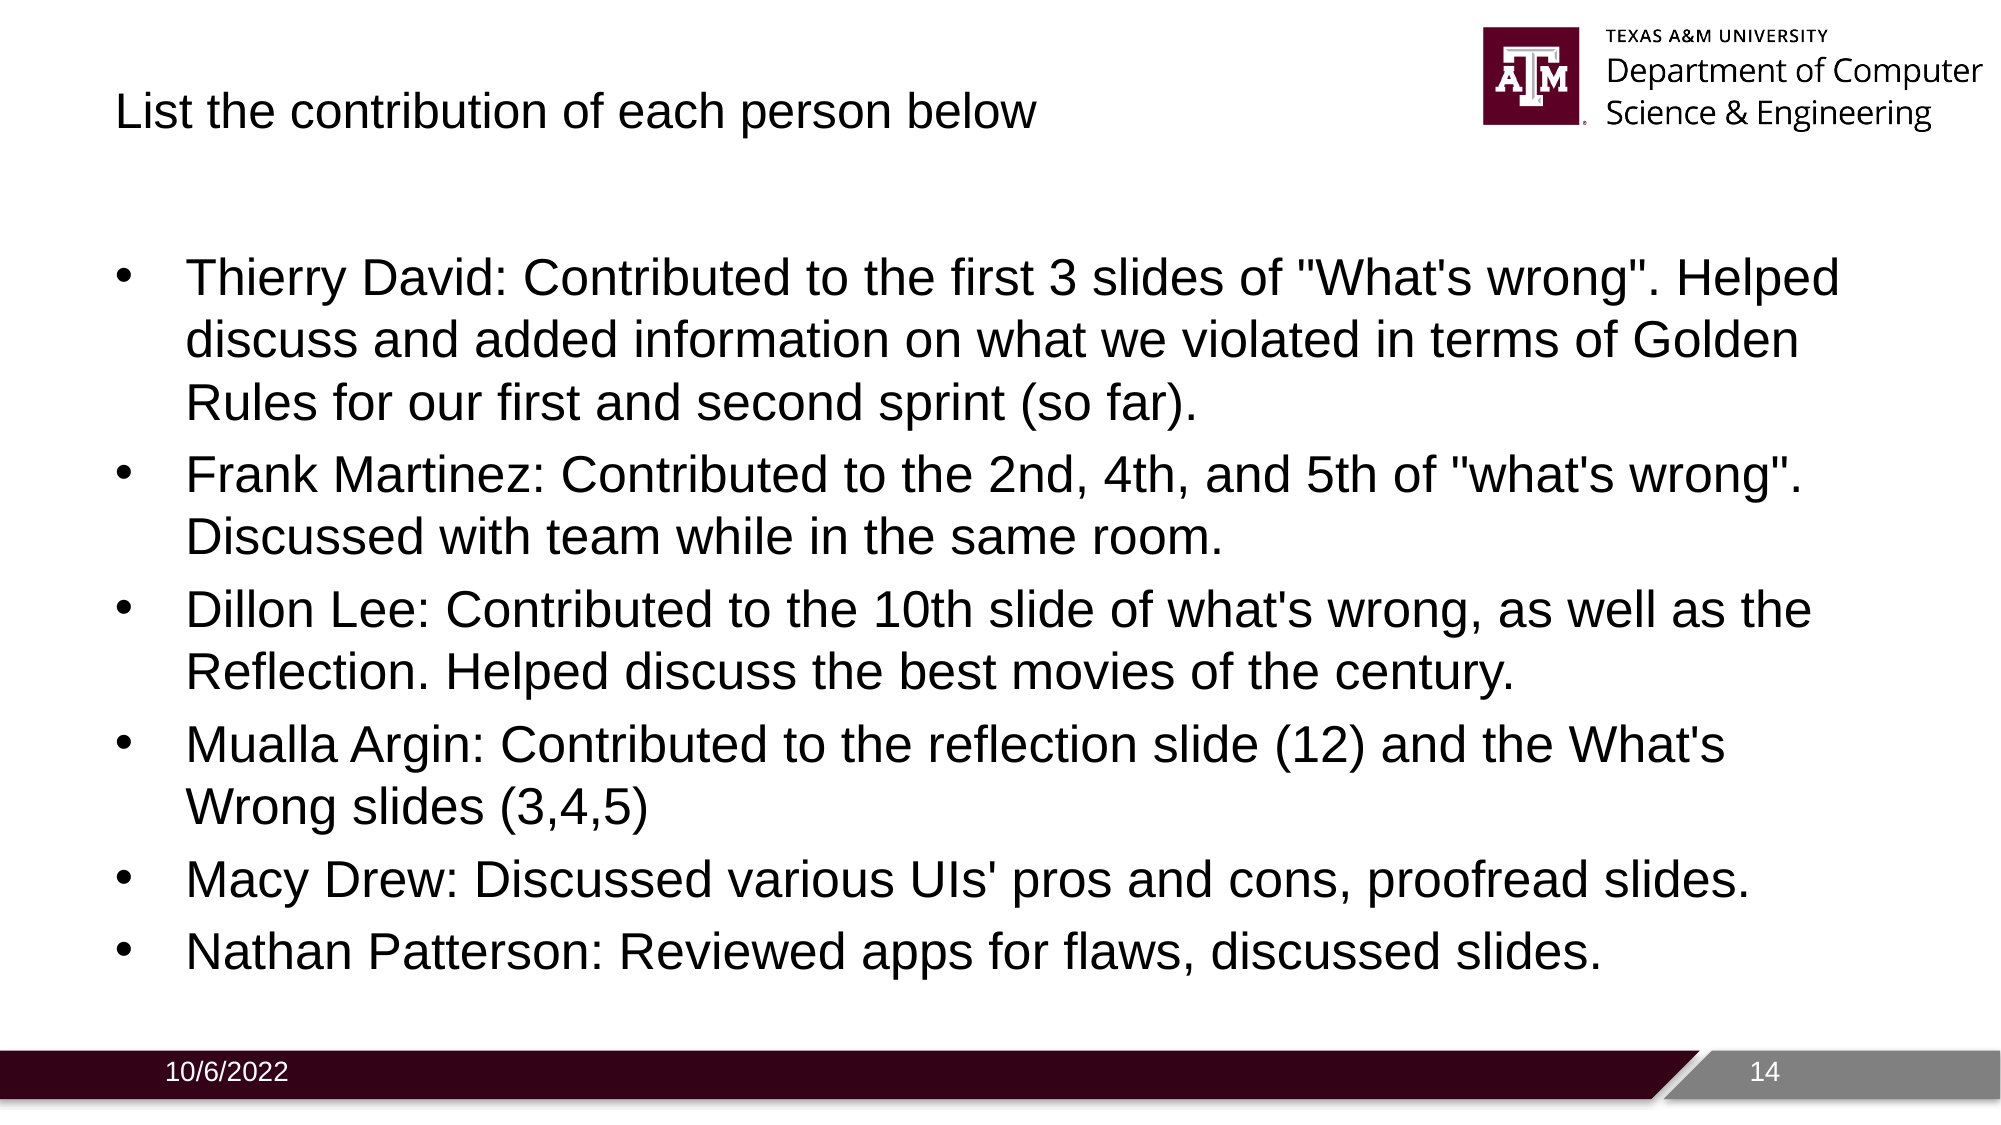

# List the contribution of each person below
Thierry David: Contributed to the first 3 slides of "What's wrong". Helped discuss and added information on what we violated in terms of Golden Rules for our first and second sprint (so far).
Frank Martinez: Contributed to the 2nd, 4th, and 5th of "what's wrong". Discussed with team while in the same room.
Dillon Lee: Contributed to the 10th slide of what's wrong, as well as the Reflection. Helped discuss the best movies of the century.
Mualla Argin: Contributed to the reflection slide (12) and the What's Wrong slides (3,4,5)
Macy Drew: Discussed various UIs' pros and cons, proofread slides.
Nathan Patterson: Reviewed apps for flaws, discussed slides.